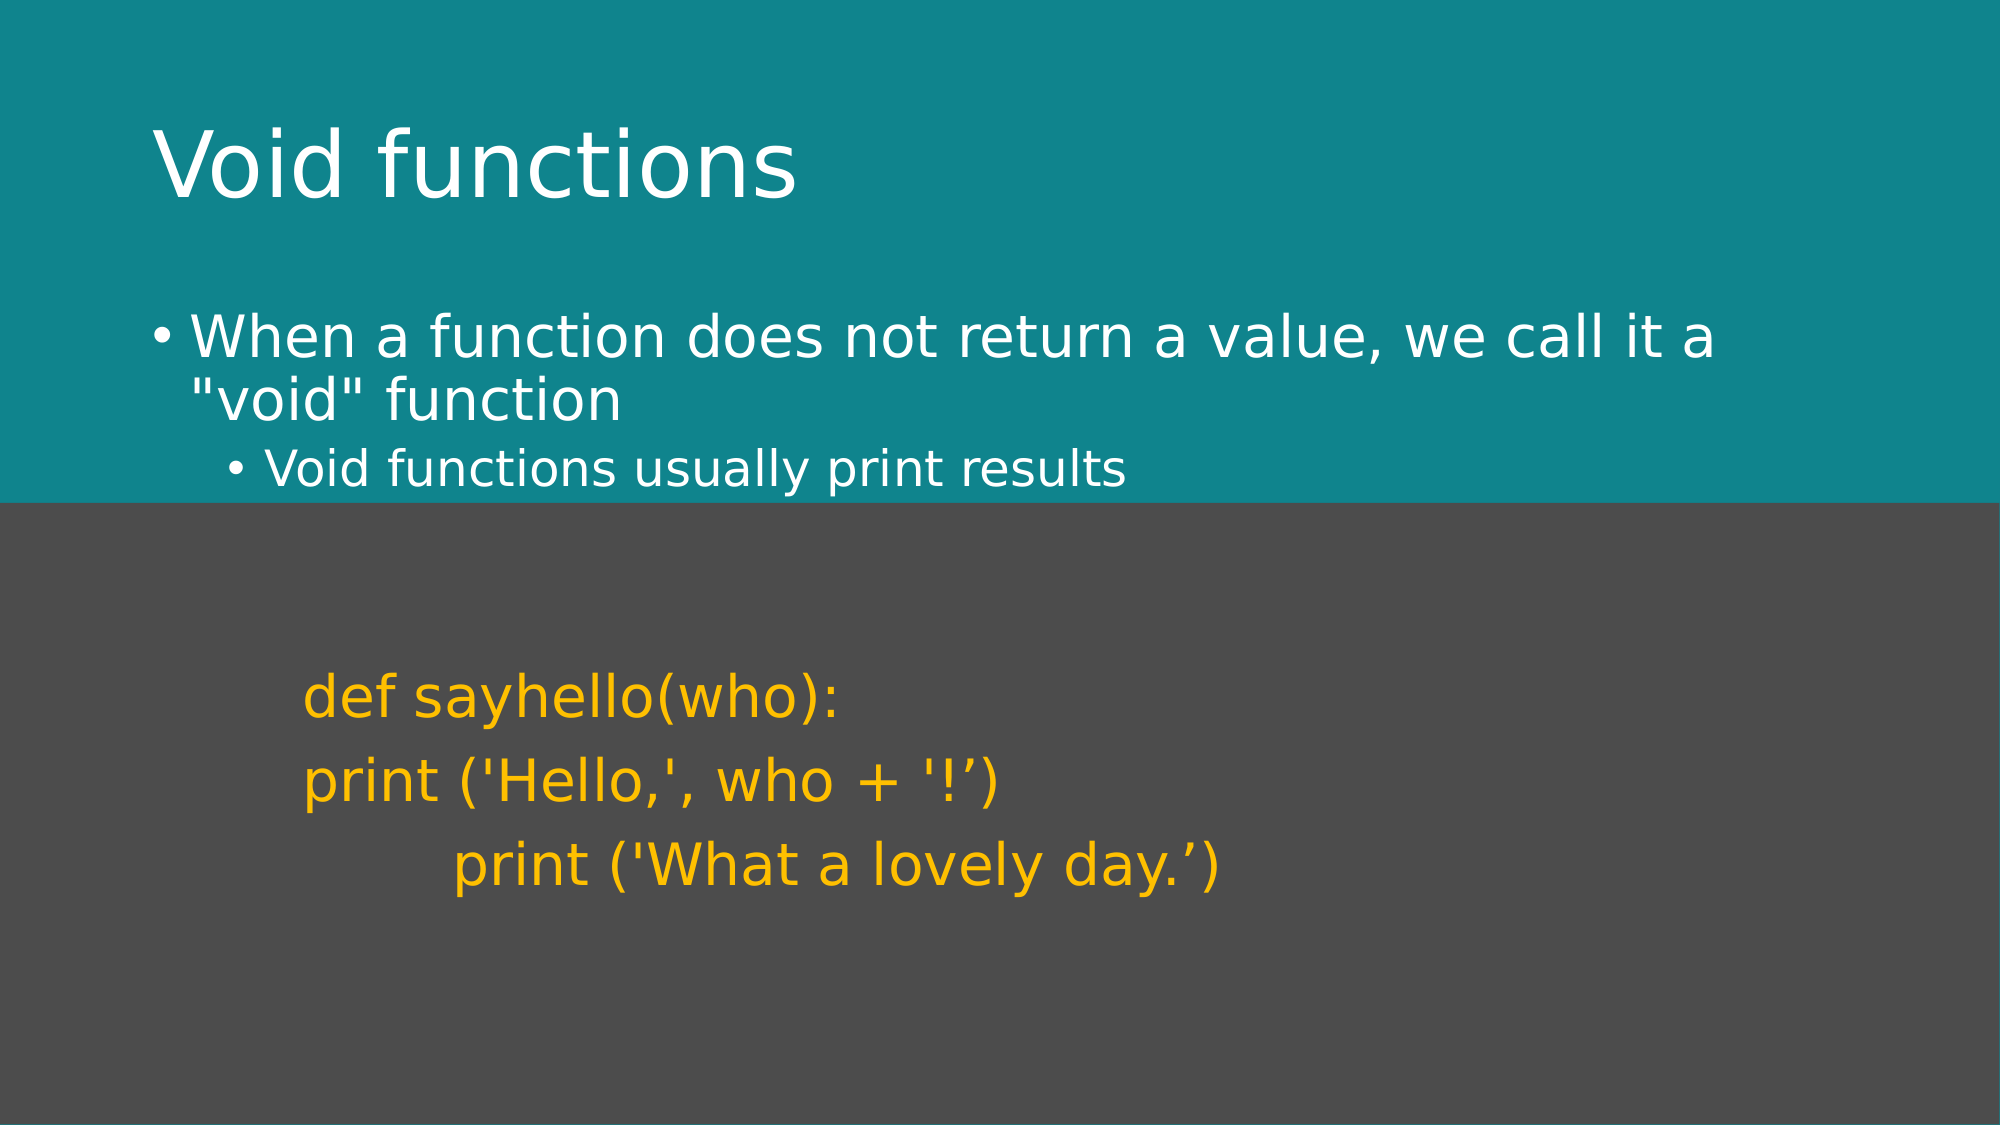

# Void functions
When a function does not return a value, we call it a "void" function
Void functions usually print results

	def sayhello(who):
        	print ('Hello,', who + '!’)
       		print ('What a lovely day.’)